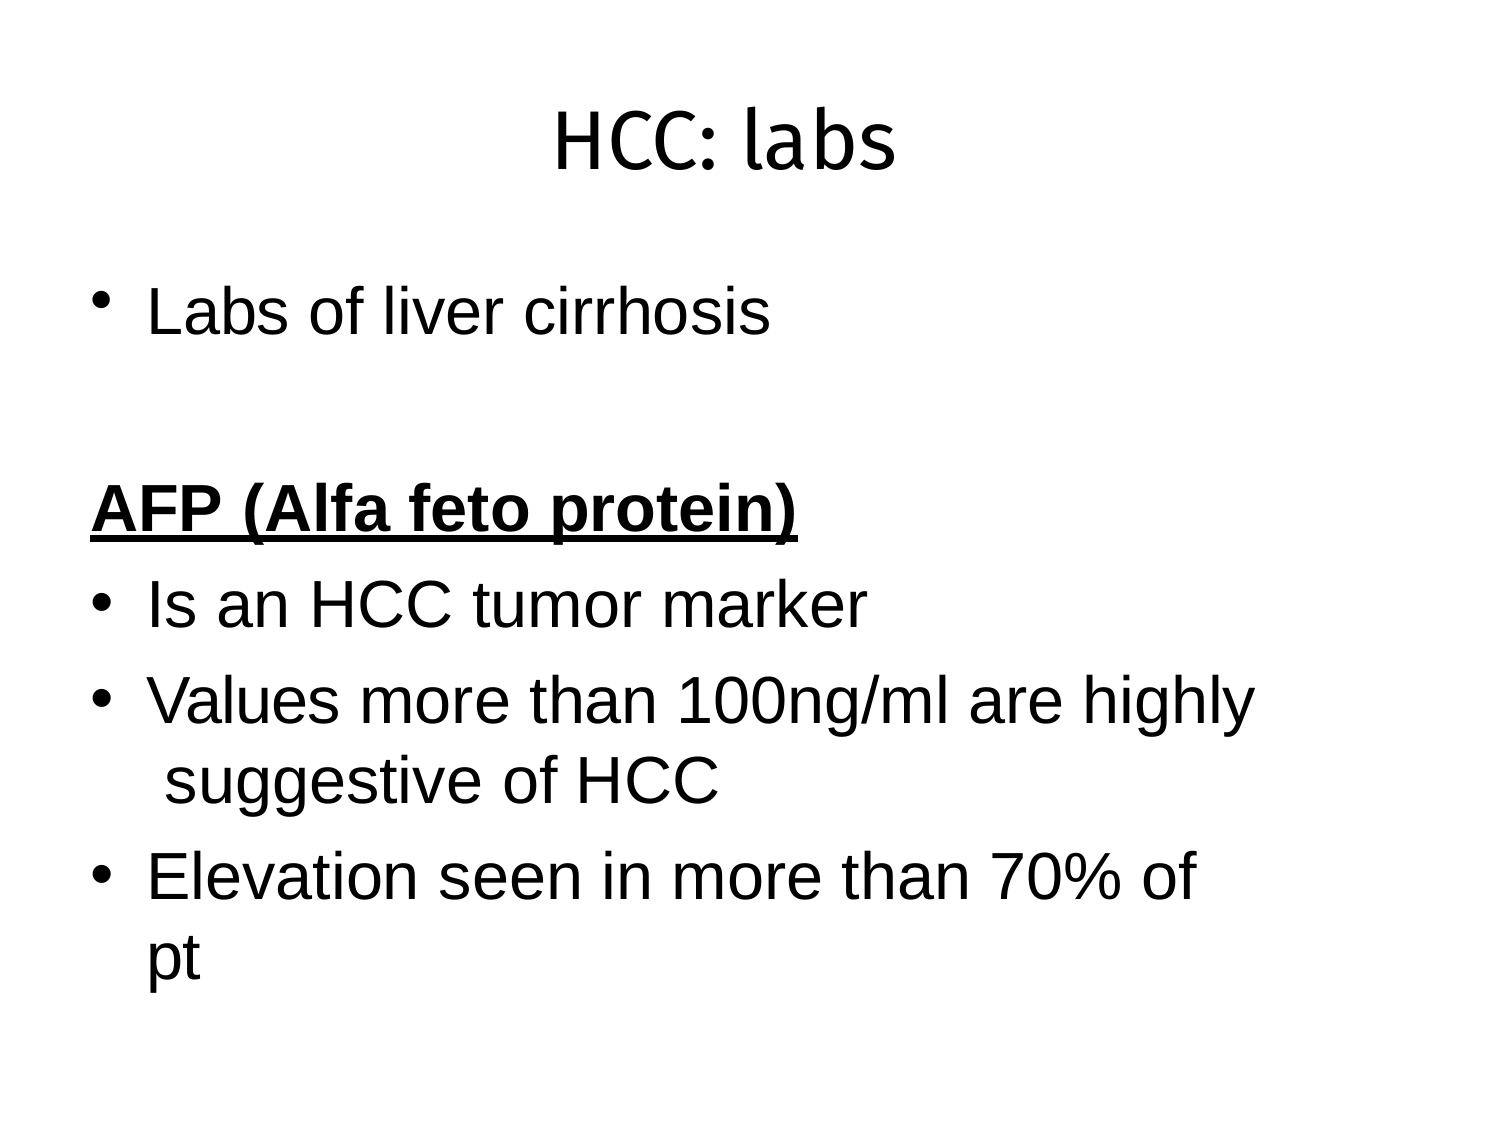

# HCC: labs
Labs of liver cirrhosis

AFP (Alfa feto protein)
Is an HCC tumor marker
Values more than 100ng/ml are highly  suggestive of HCC
Elevation seen in more than 70% of pt